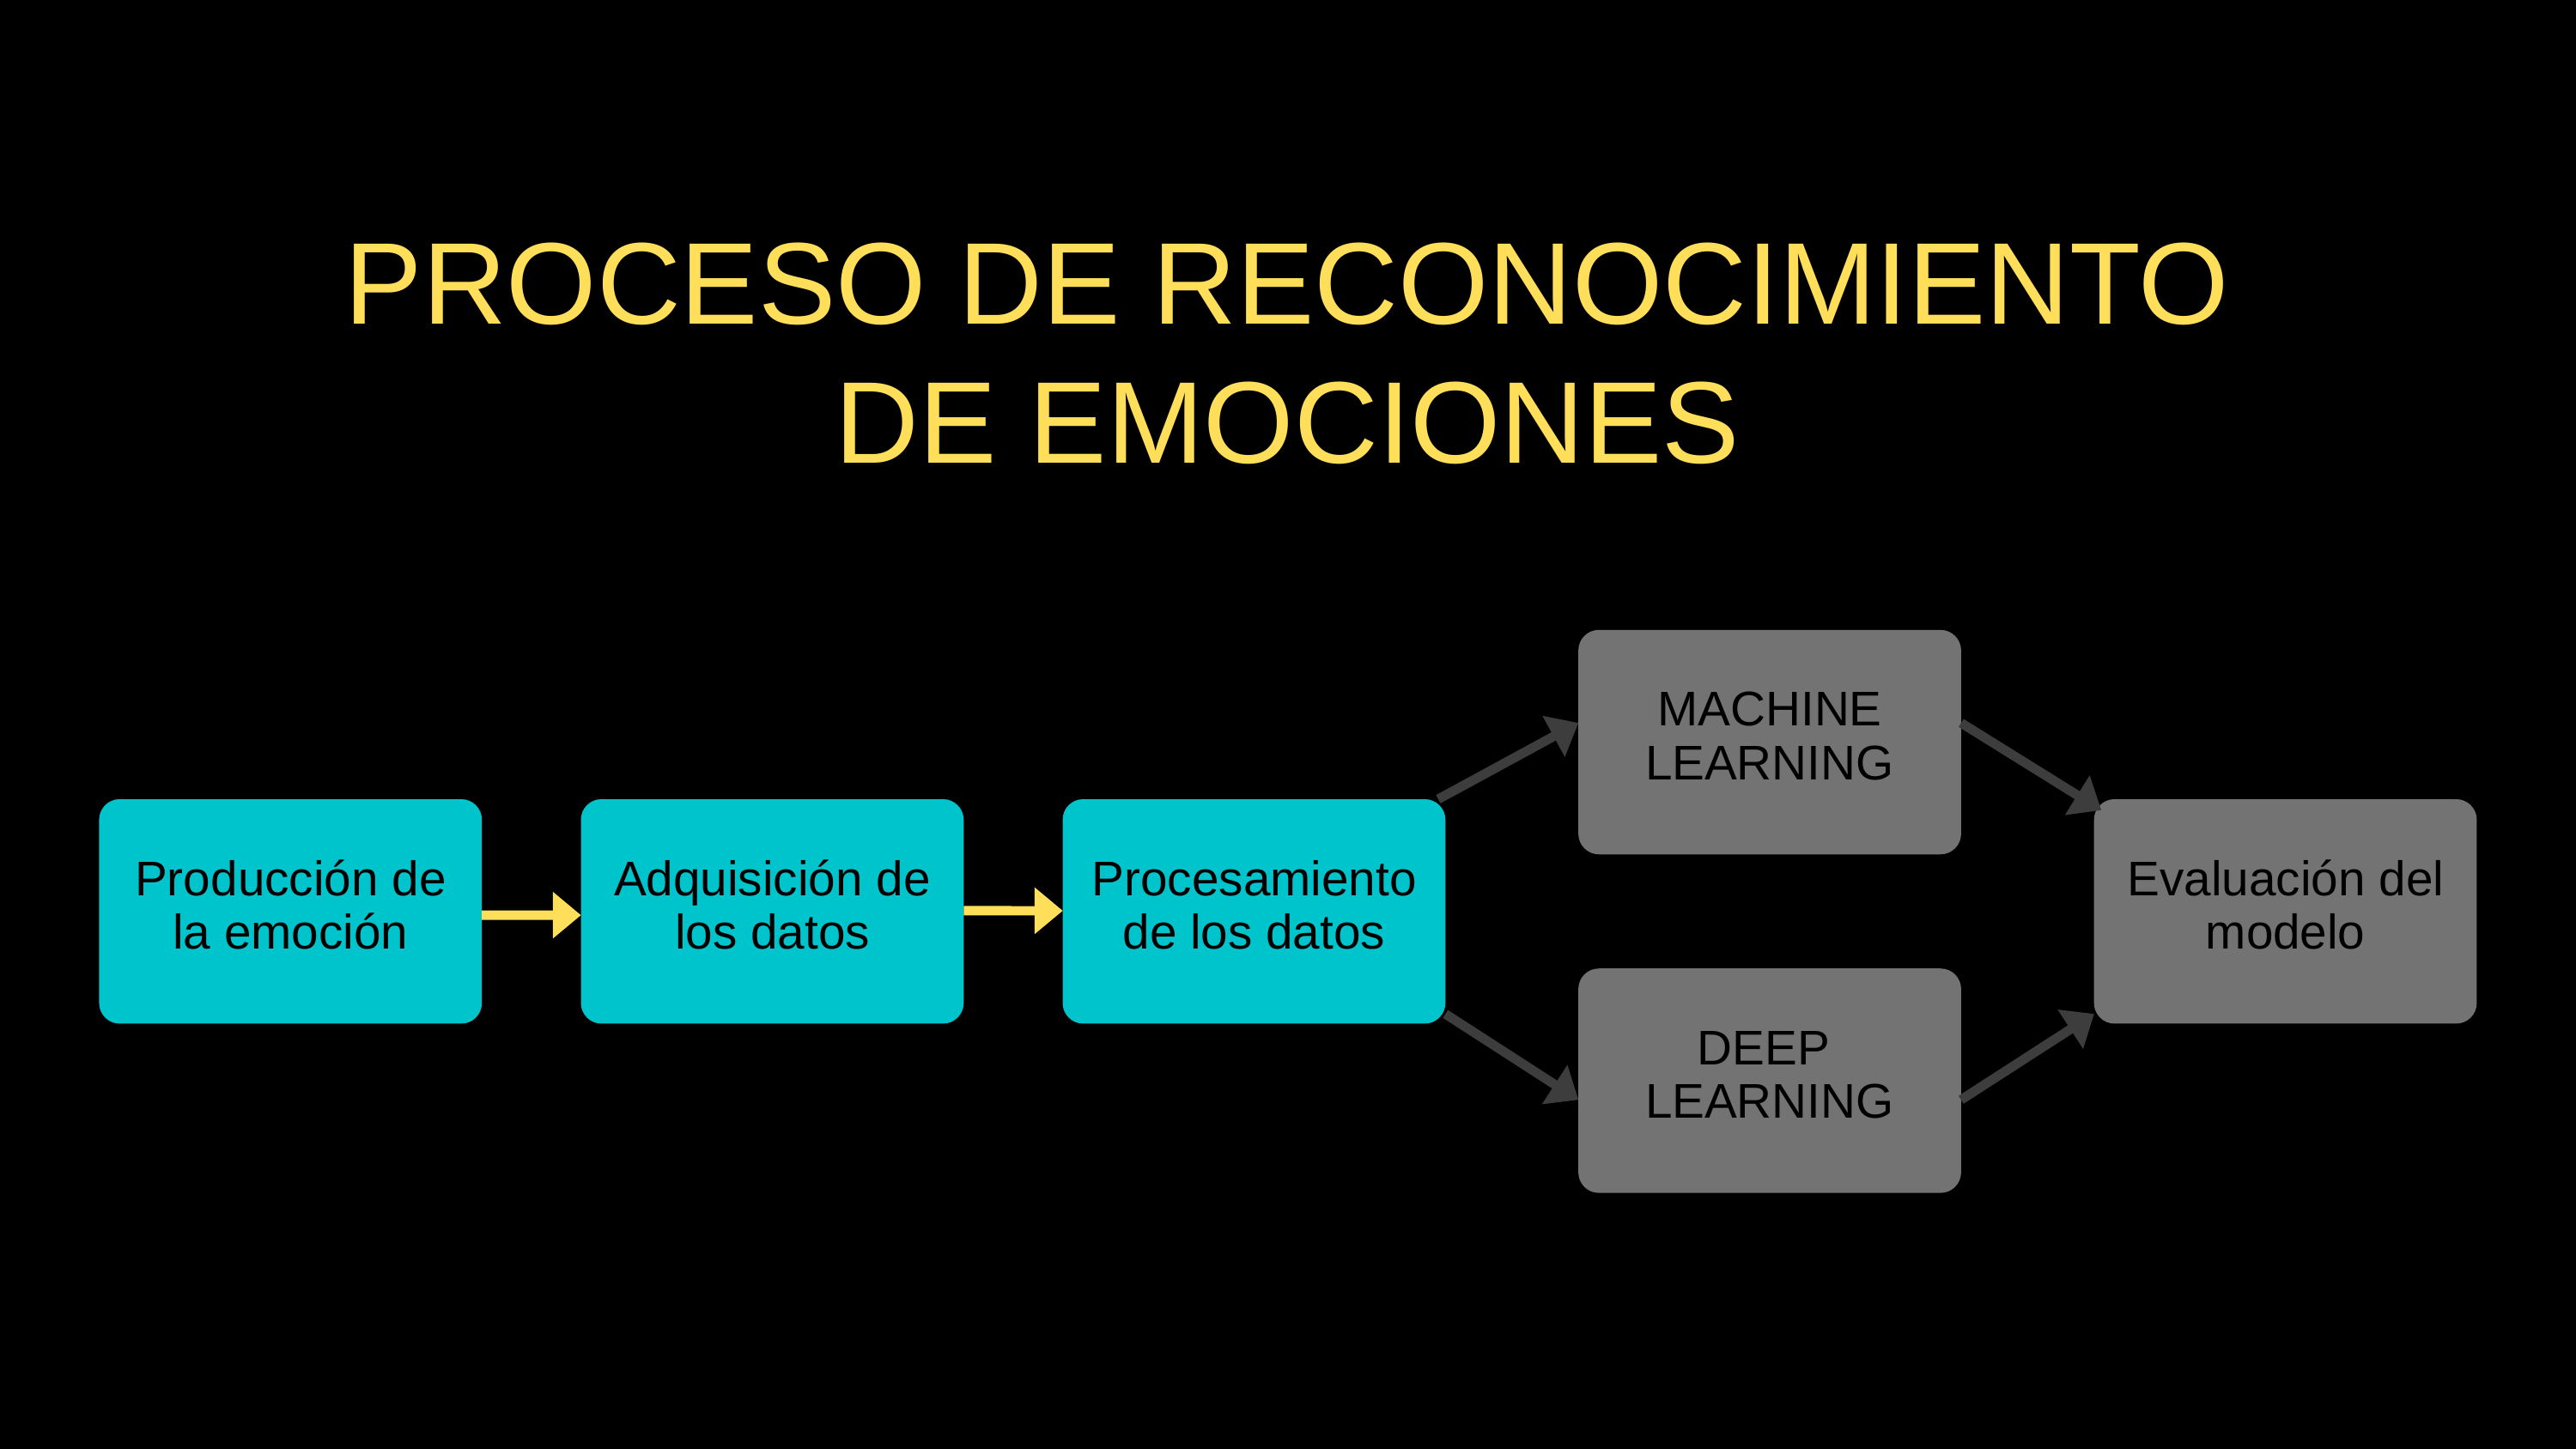

PROCESO DE RECONOCIMIENTO
DE EMOCIONES

MACHINE LEARNING

Producción de la emoción

Adquisición de los datos

Procesamiento de los datos

Evaluación del modelo

DEEP
LEARNING